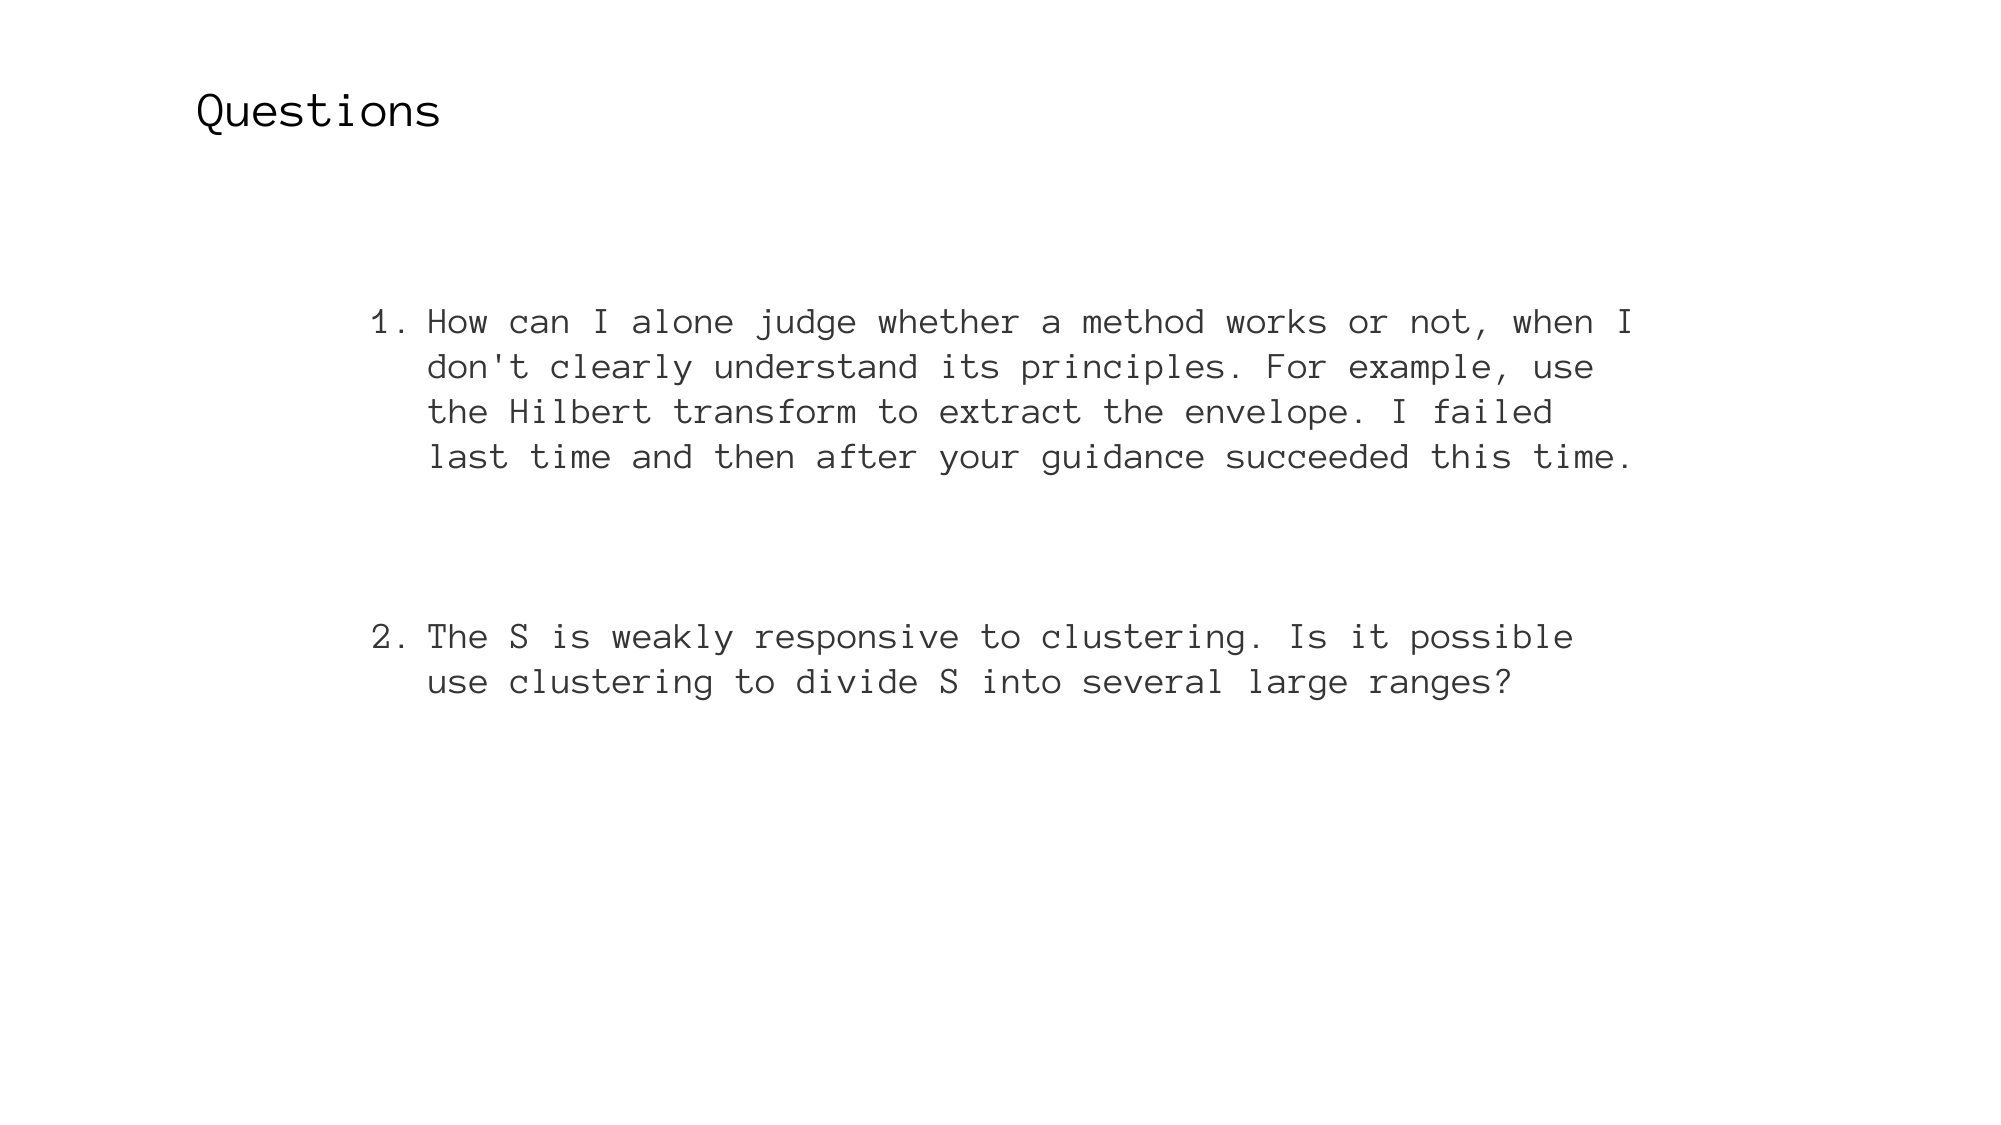

Questions
How can I alone judge whether a method works or not, when I don't clearly understand its principles. For example, use the Hilbert transform to extract the envelope. I failed last time and then after your guidance succeeded this time.

The S is weakly responsive to clustering. Is it possible use clustering to divide S into several large ranges?